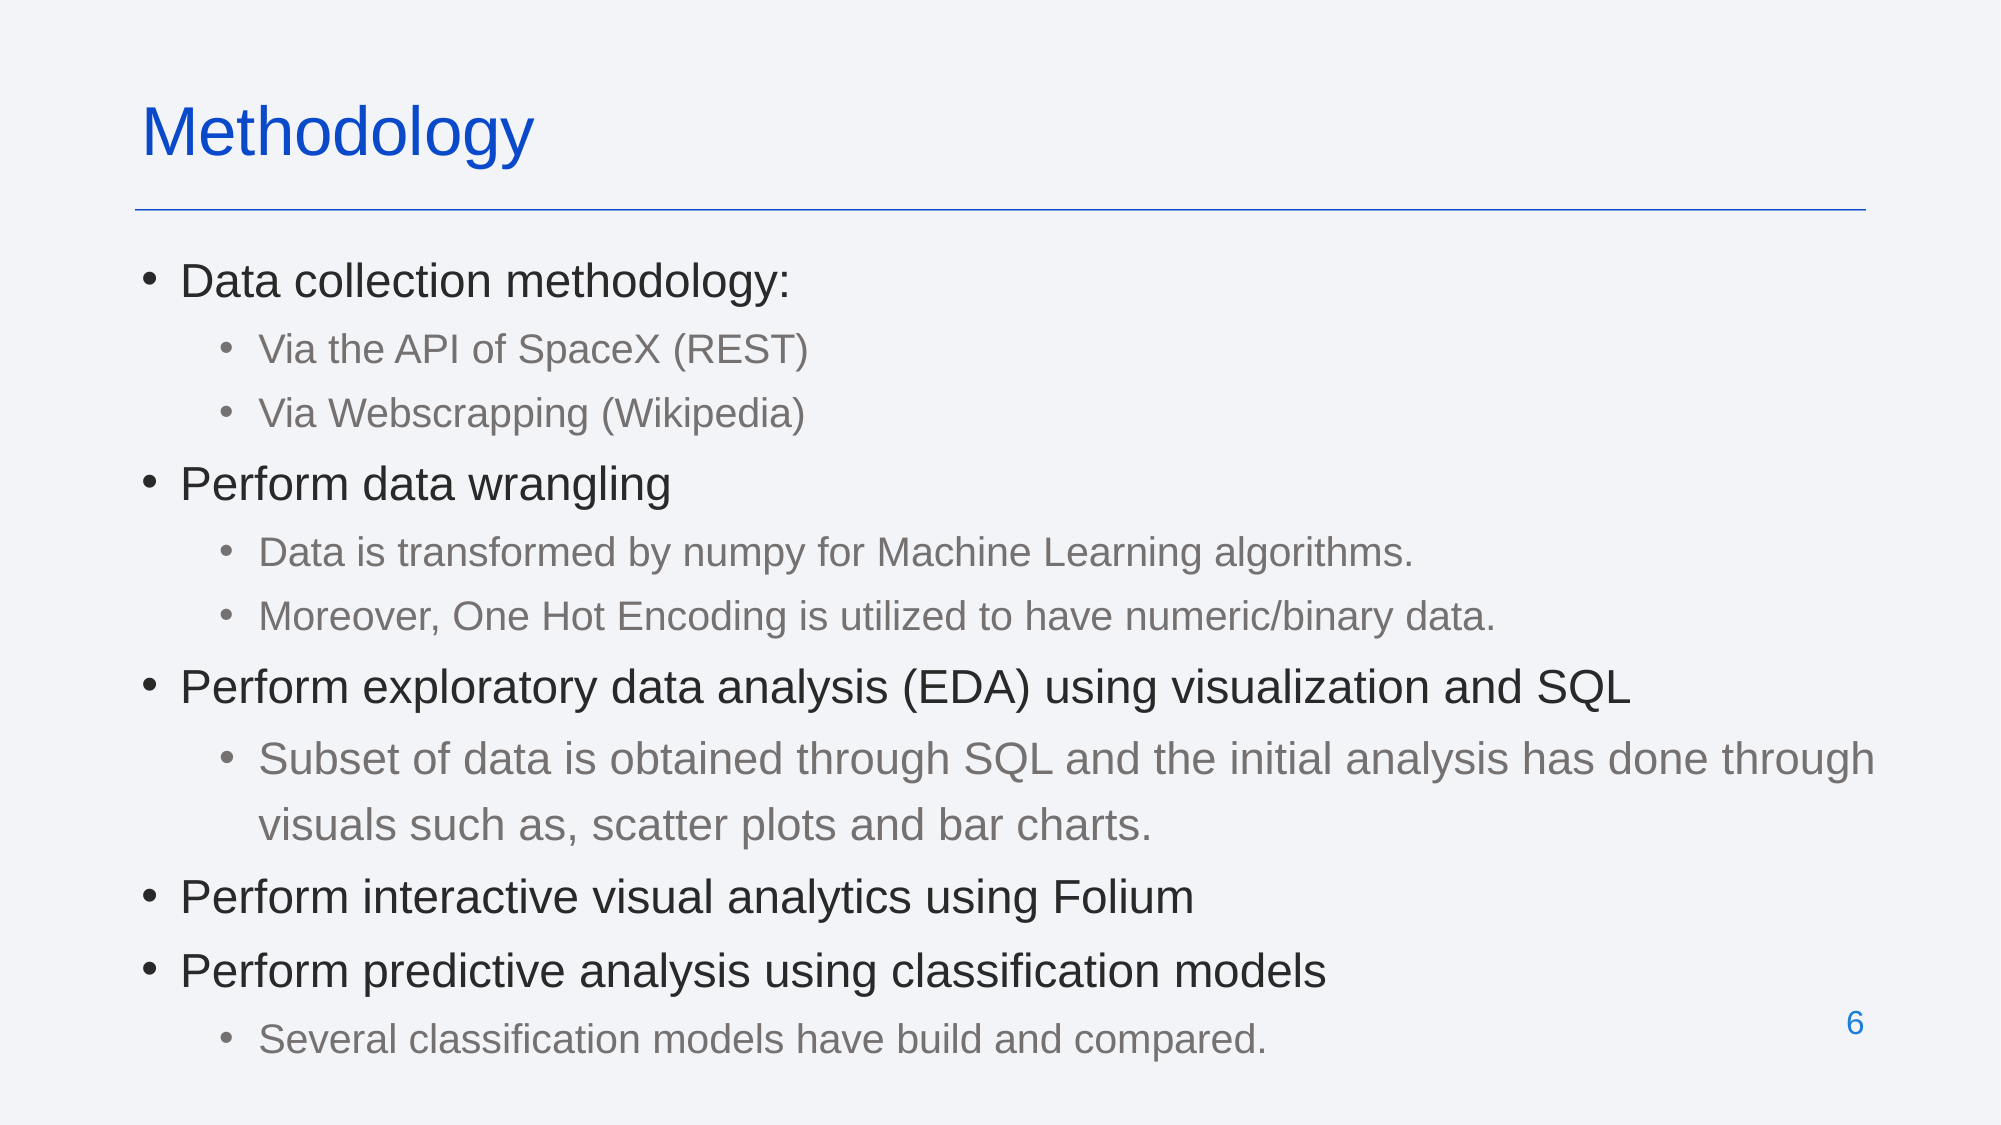

Methodology
Data collection methodology:
Via the API of SpaceX (REST)
Via Webscrapping (Wikipedia)
Perform data wrangling
Data is transformed by numpy for Machine Learning algorithms.
Moreover, One Hot Encoding is utilized to have numeric/binary data.
Perform exploratory data analysis (EDA) using visualization and SQL
Subset of data is obtained through SQL and the initial analysis has done through visuals such as, scatter plots and bar charts.
Perform interactive visual analytics using Folium
Perform predictive analysis using classification models
Several classification models have build and compared.

6